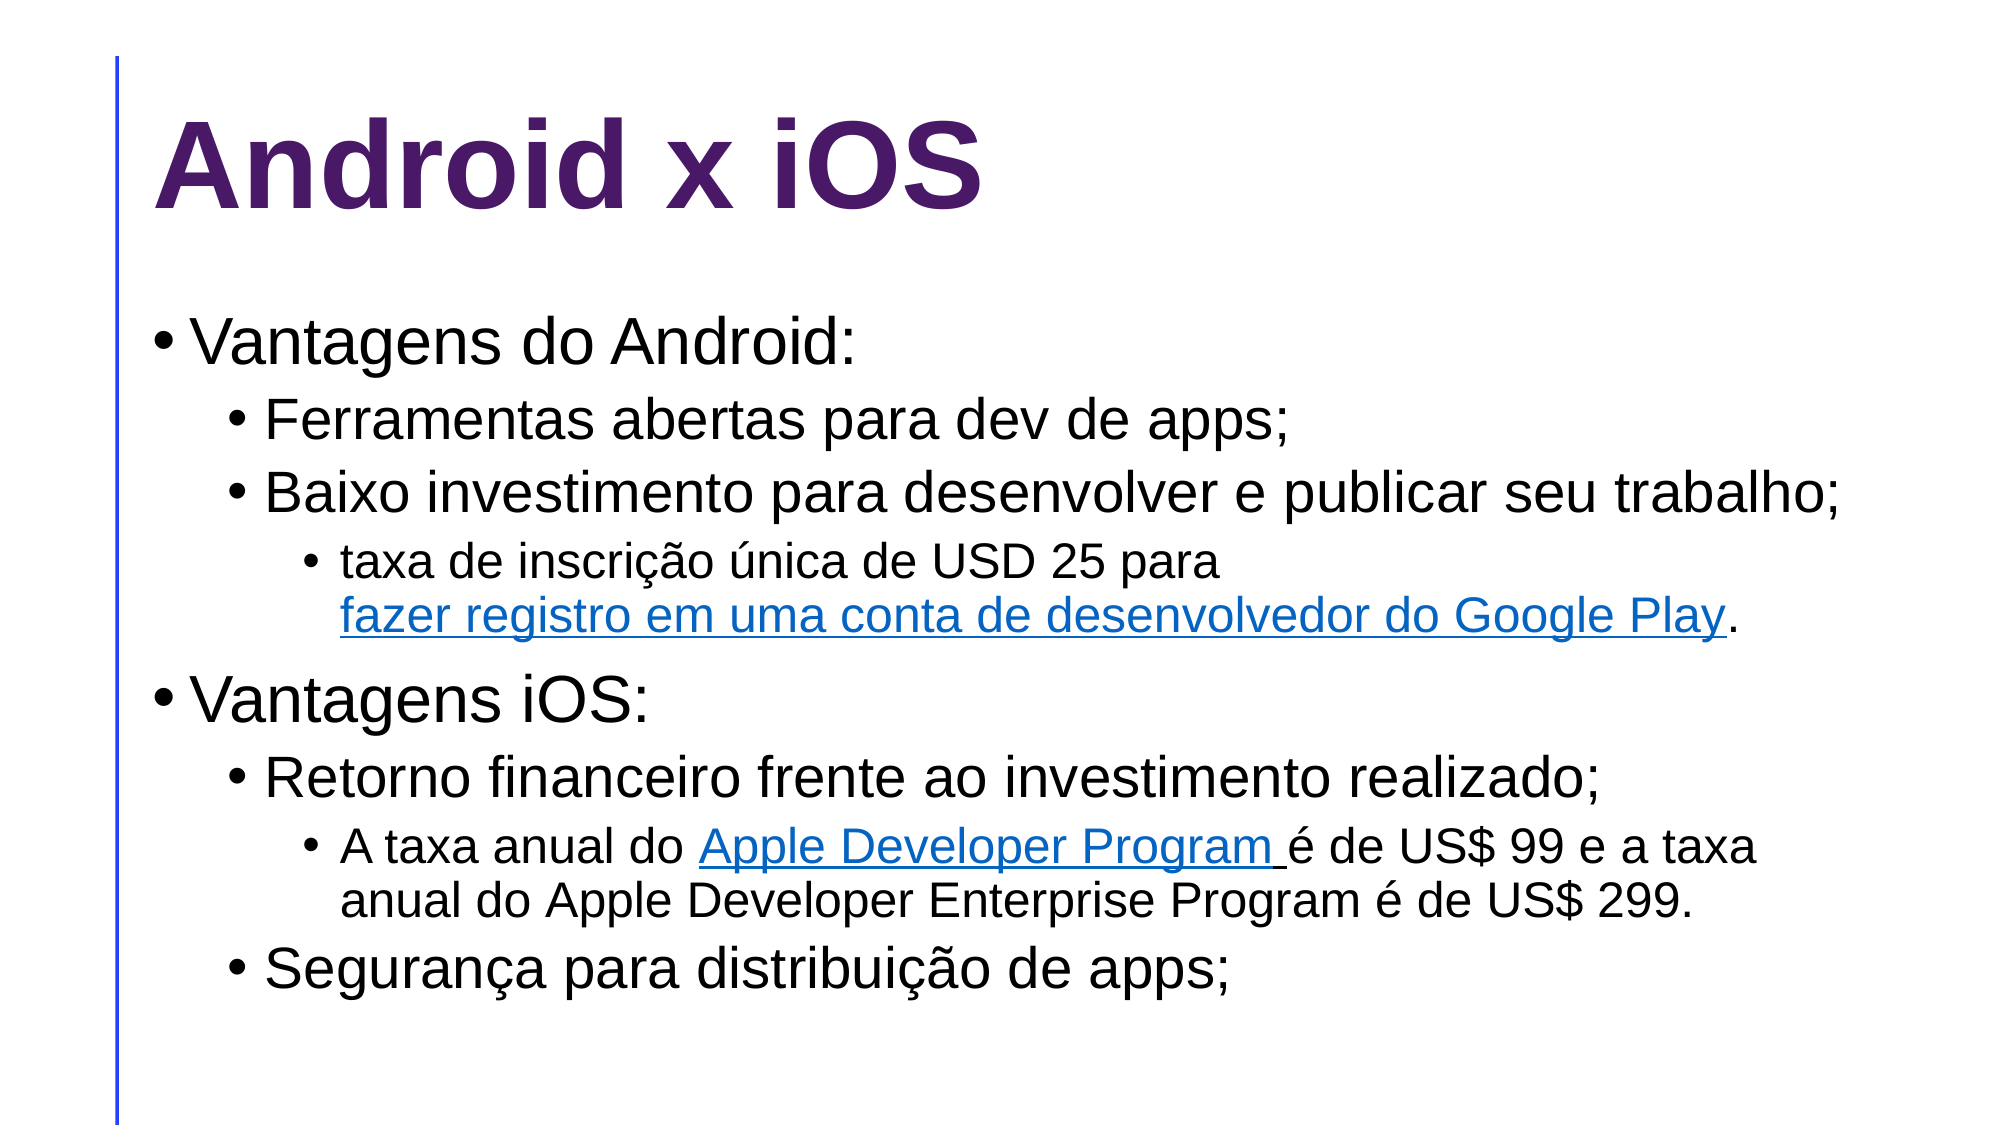

# Android x iOS
Vantagens do Android:
Ferramentas abertas para dev de apps;
Baixo investimento para desenvolver e publicar seu trabalho;
taxa de inscrição única de USD 25 para fazer registro em uma conta de desenvolvedor do Google Play.
Vantagens iOS:
Retorno financeiro frente ao investimento realizado;
A taxa anual do Apple Developer Program é de US$ 99 e a taxa anual do Apple Developer Enterprise Program é de US$ 299.
Segurança para distribuição de apps;